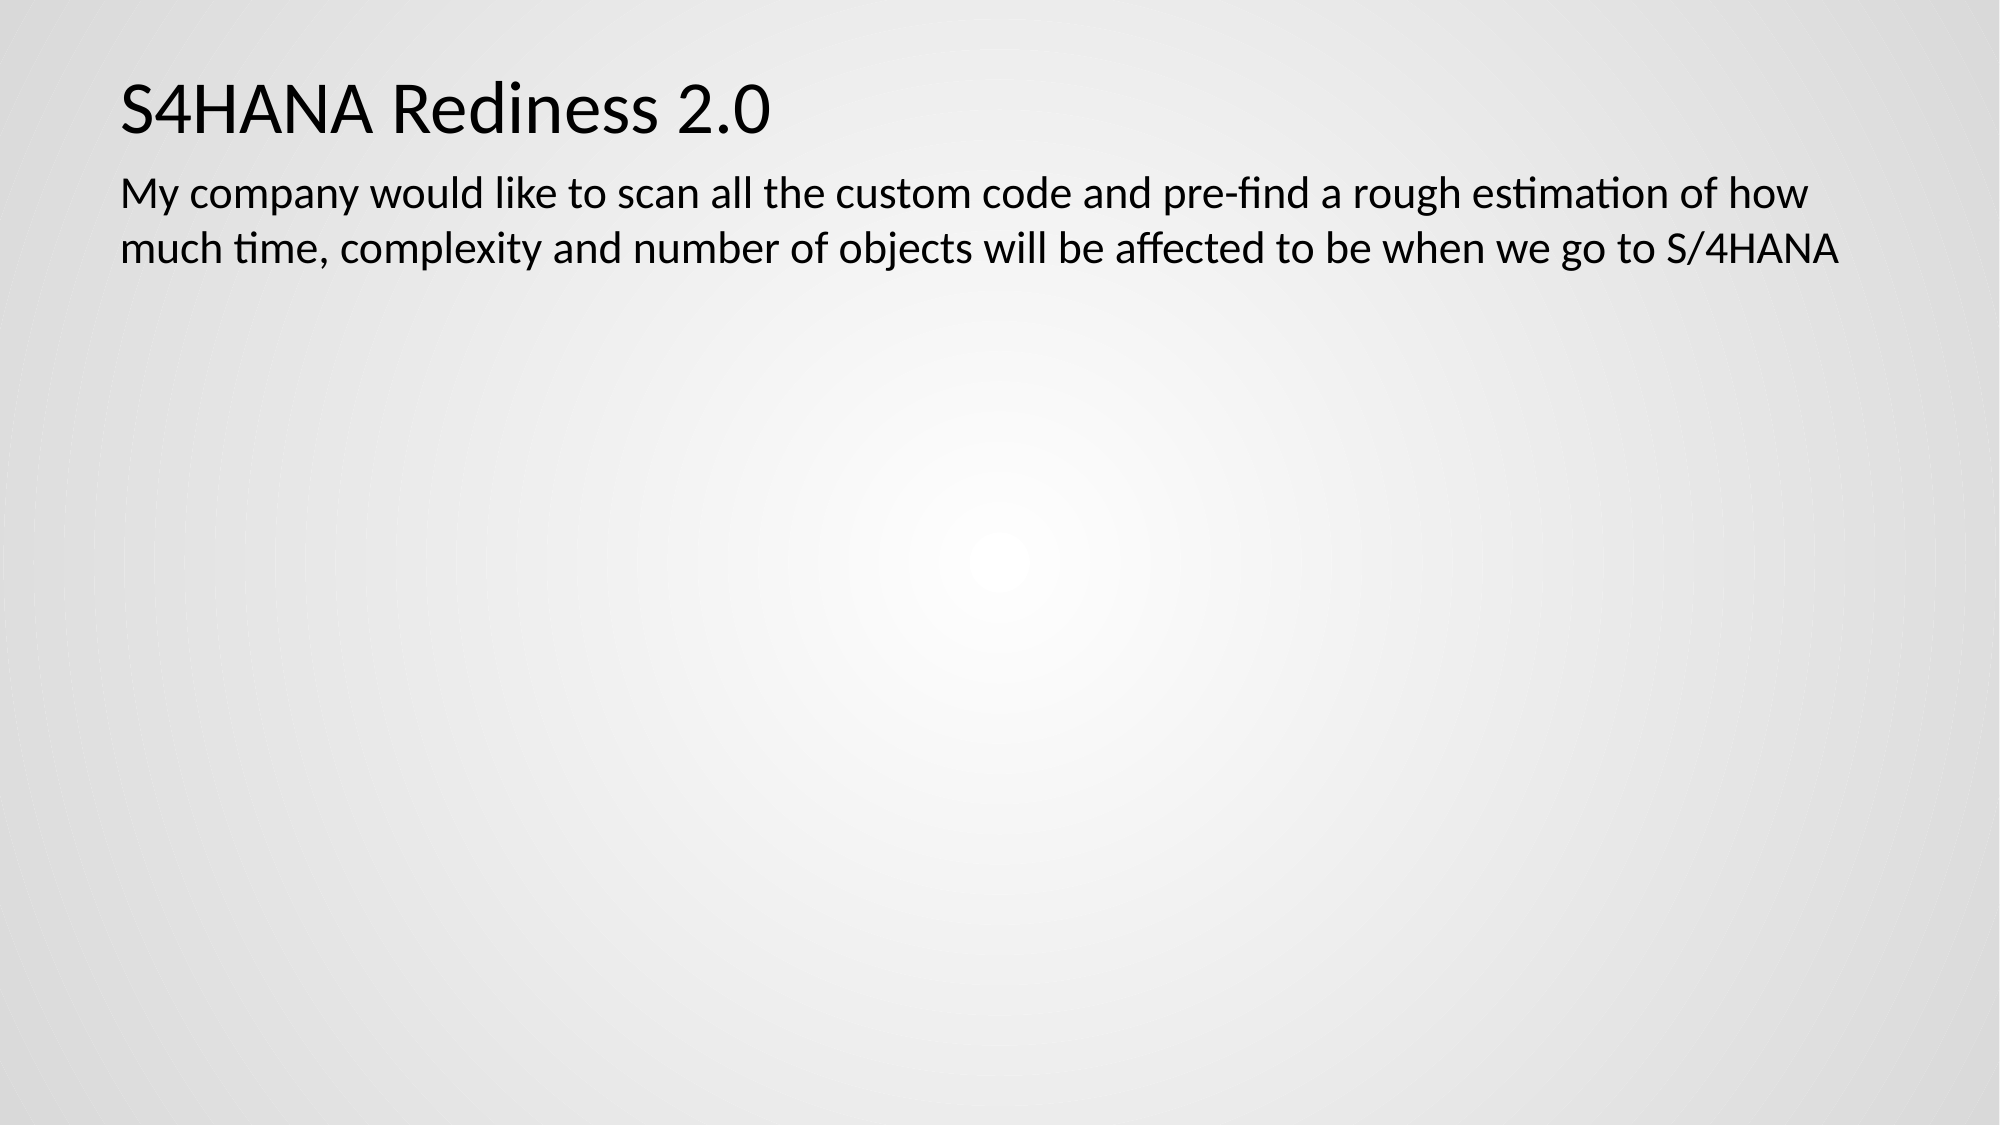

# S4HANA Rediness 2.0
My company would like to scan all the custom code and pre-find a rough estimation of how much time, complexity and number of objects will be affected to be when we go to S/4HANA